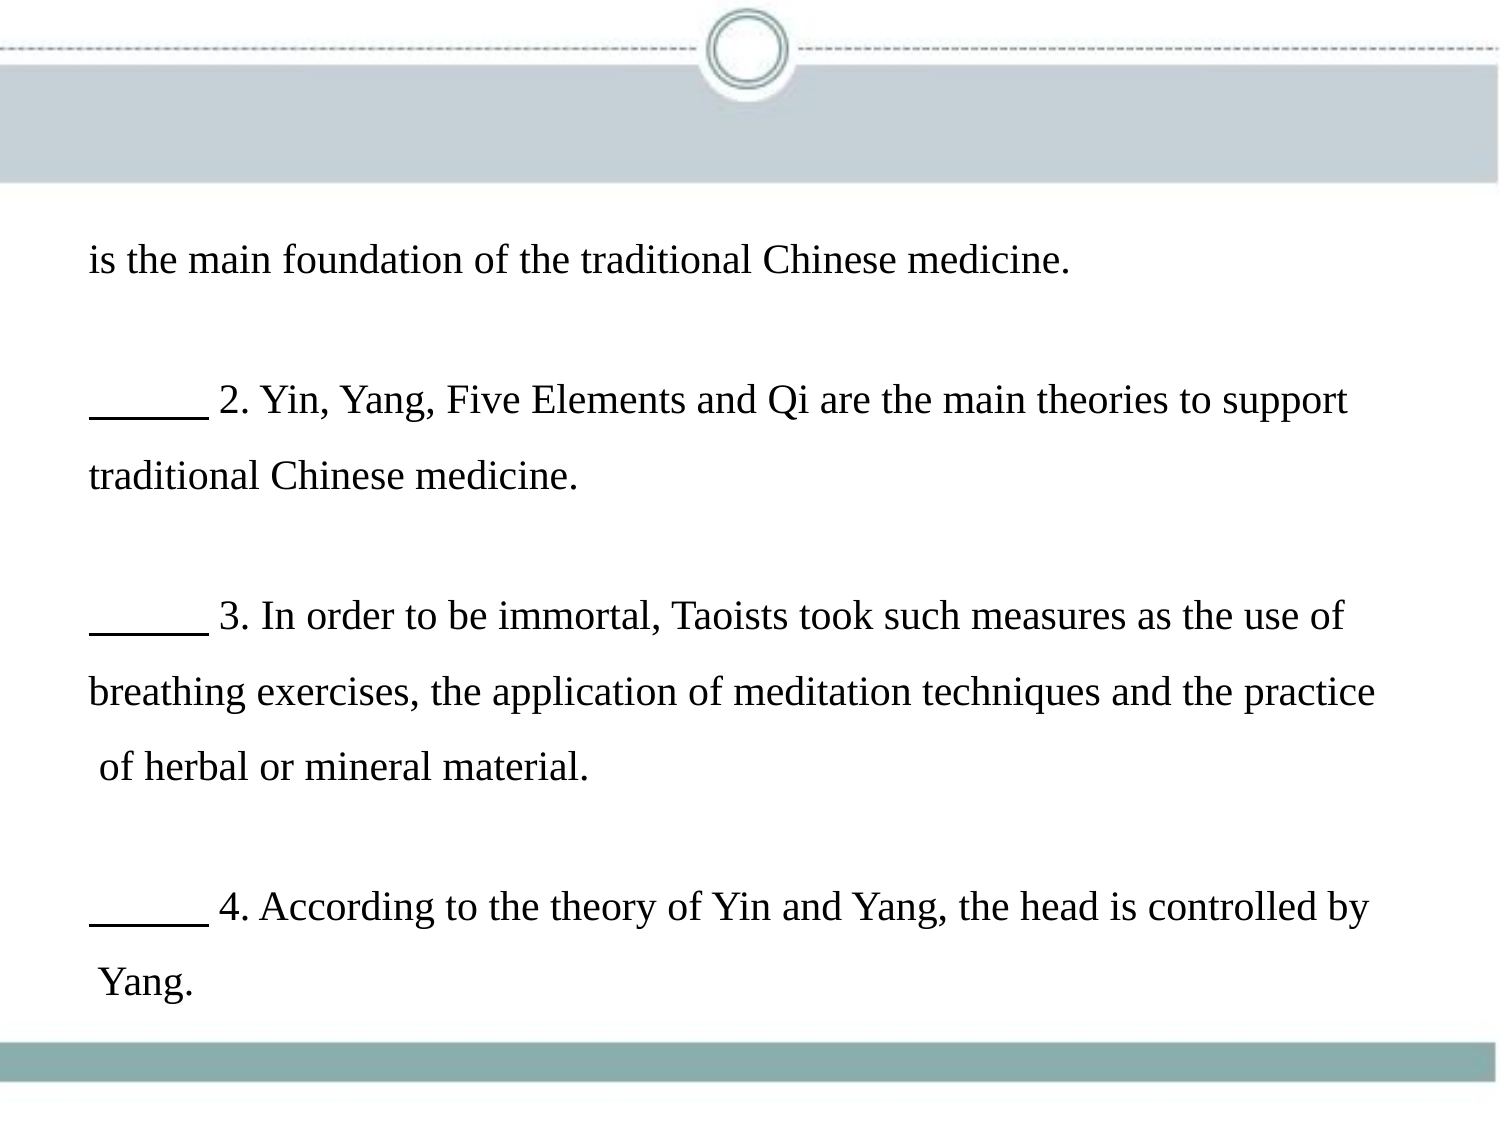

is the main foundation of the traditional Chinese medicine.
　　    2. Yin, Yang, Five Elements and Qi are the main theories to support
traditional Chinese medicine.
　　    3. In order to be immortal, Taoists took such measures as the use of
breathing exercises, the application of meditation techniques and the practice
 of herbal or mineral material.
　　    4. According to the theory of Yin and Yang, the head is controlled by
 Yang.